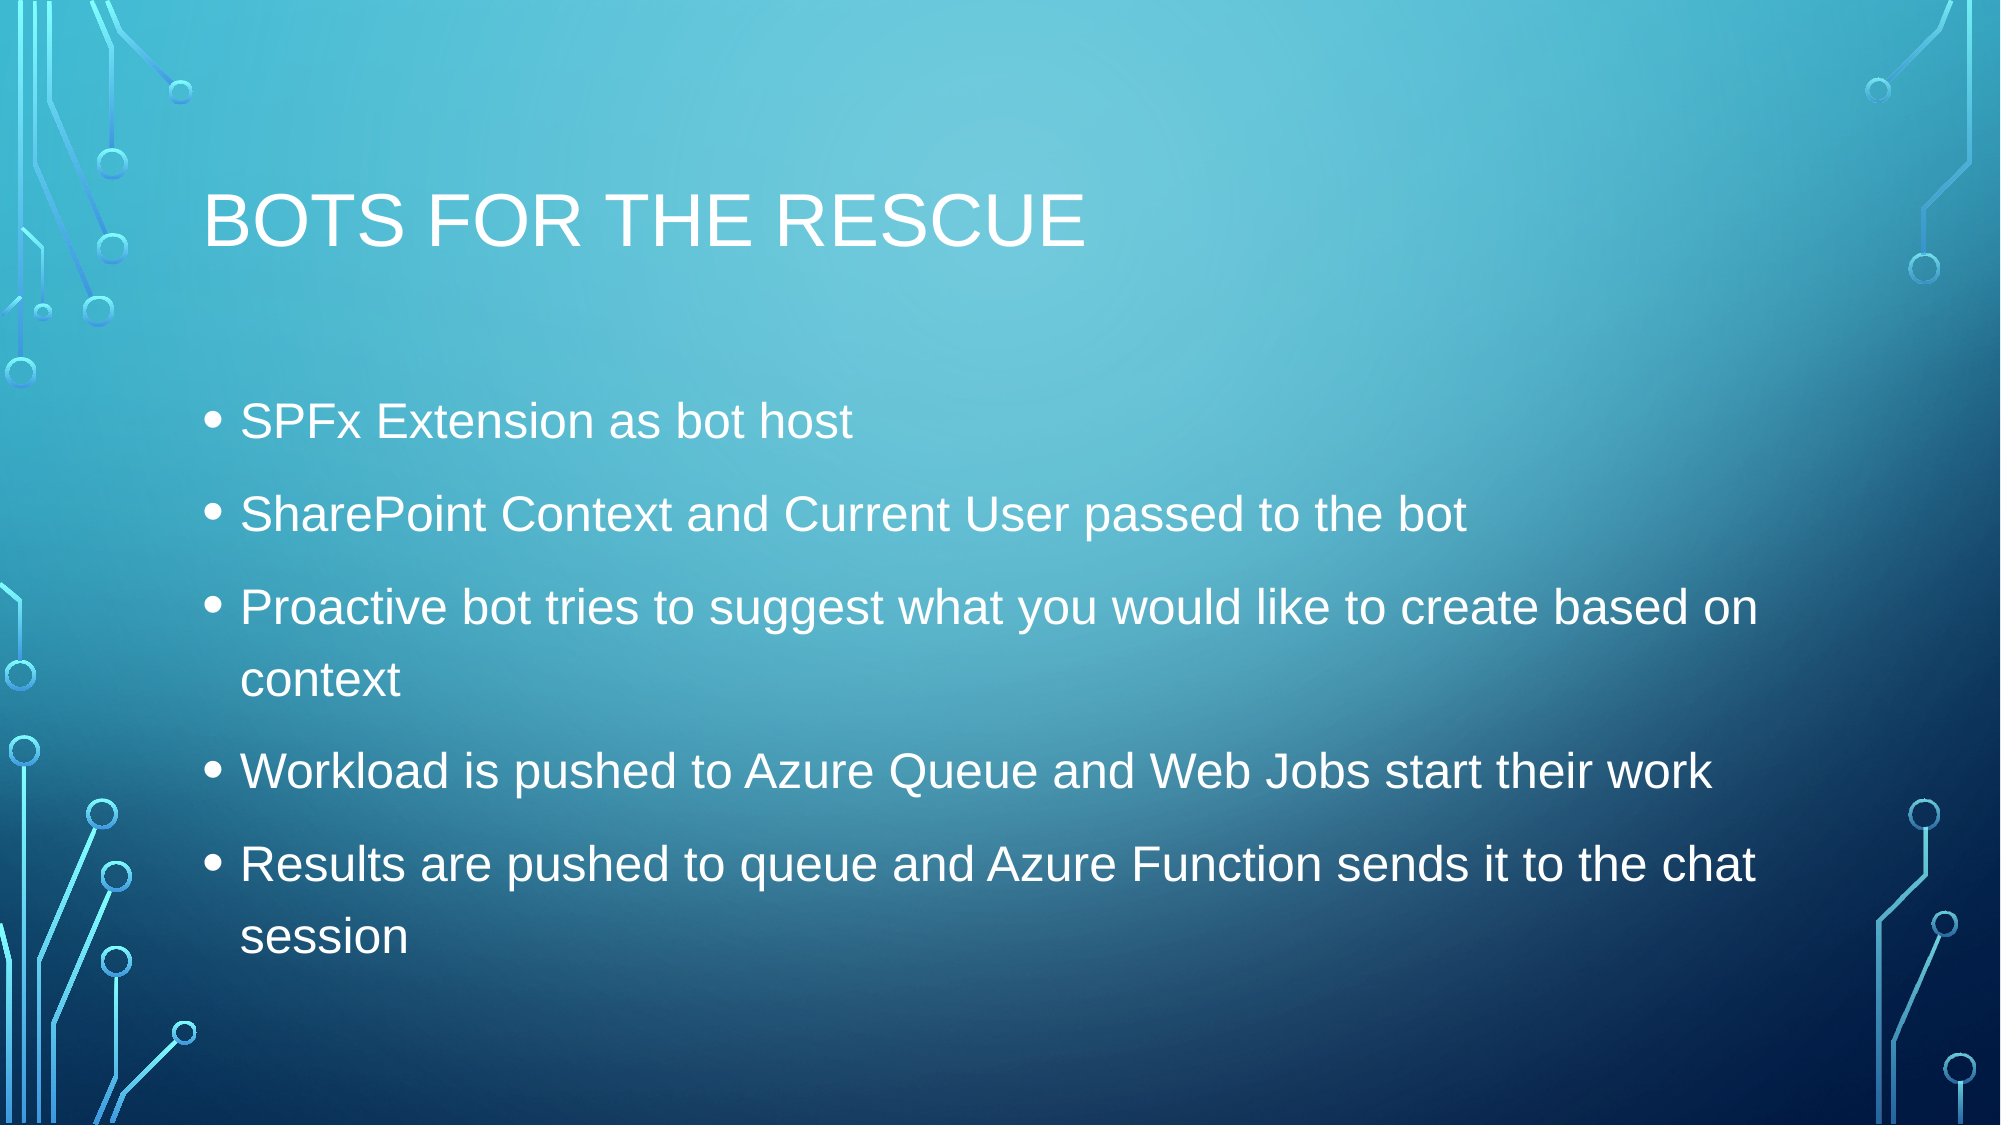

# Bots for the rescue
SPFx Extension as bot host
SharePoint Context and Current User passed to the bot
Proactive bot tries to suggest what you would like to create based on context
Workload is pushed to Azure Queue and Web Jobs start their work
Results are pushed to queue and Azure Function sends it to the chat session